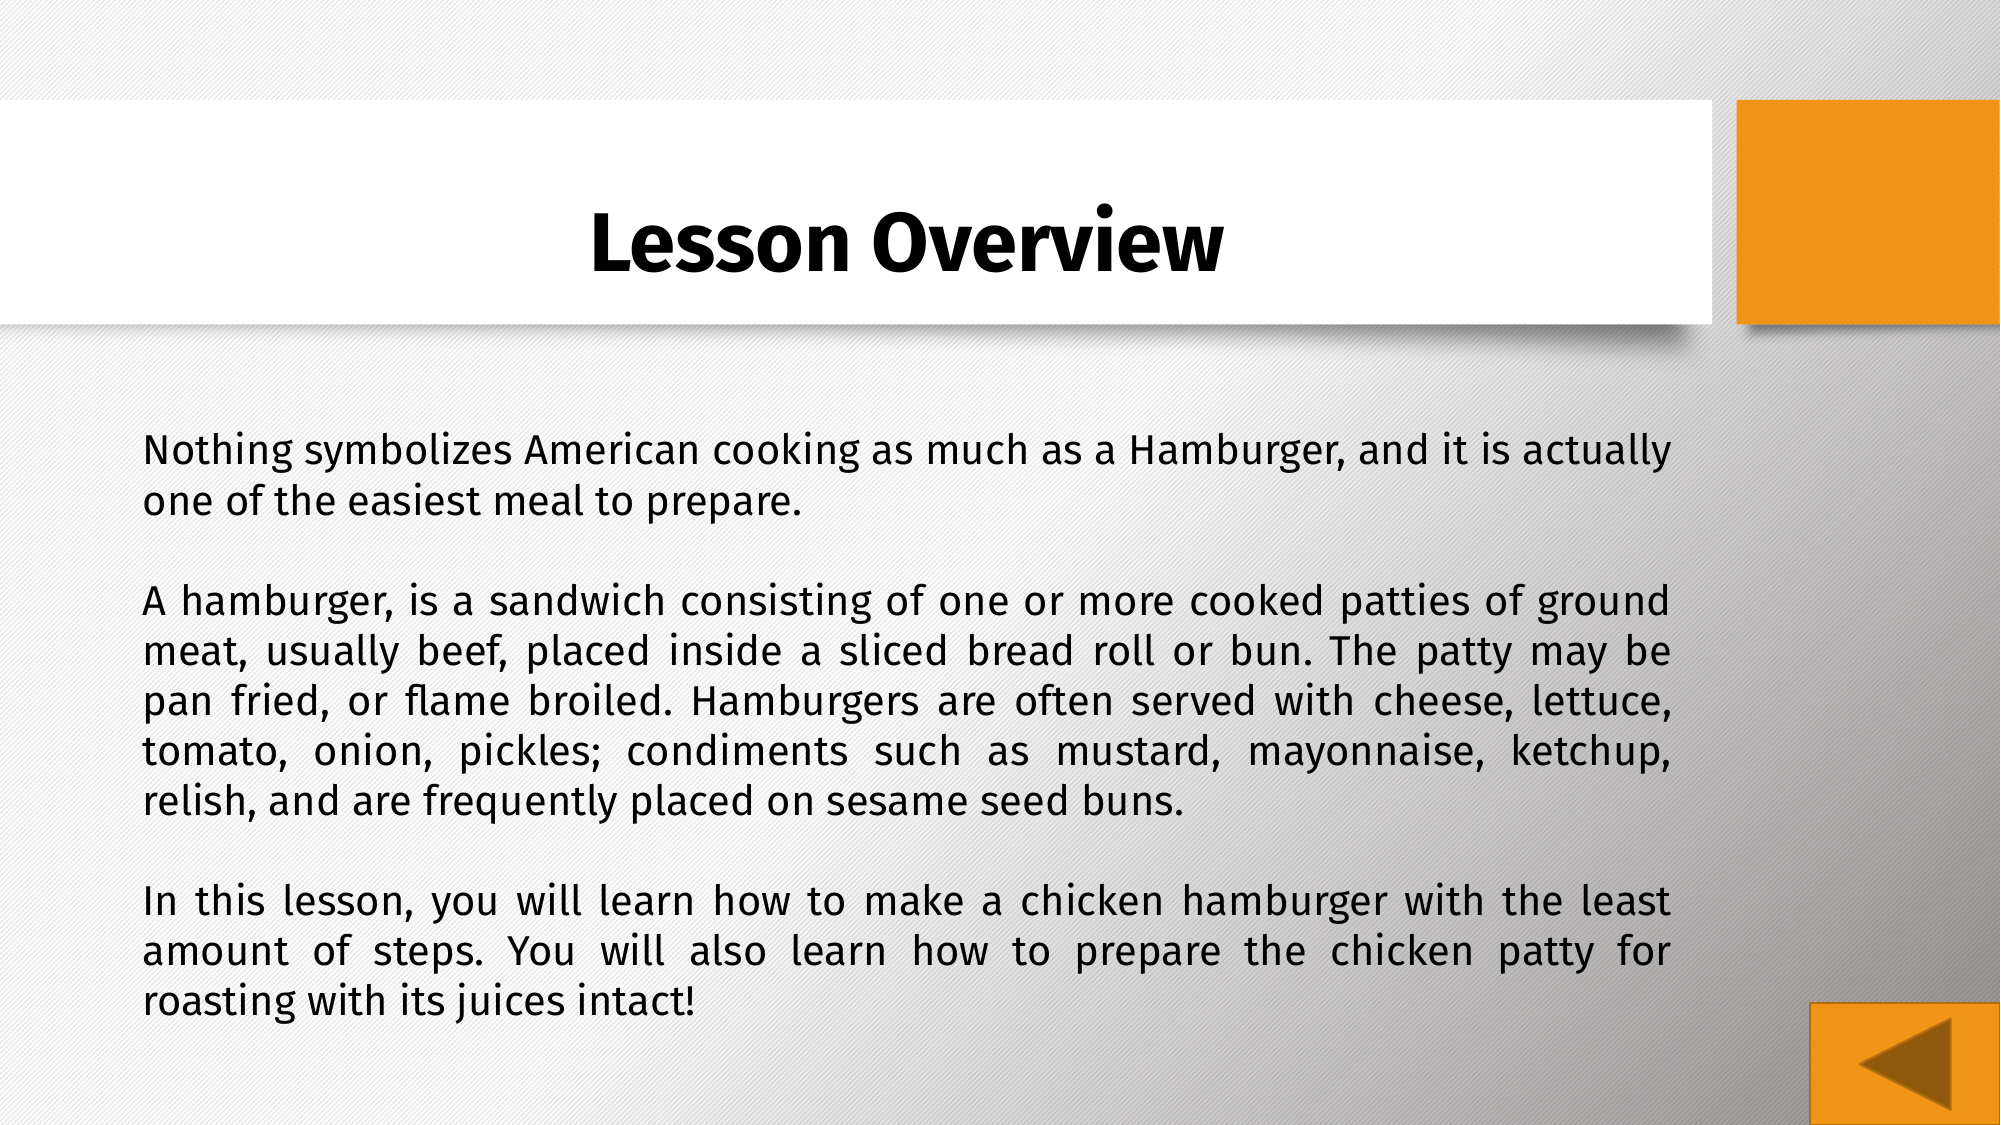

Lesson Overview

Nothing symbolizes American cooking as much as a Hamburger, and it is actually one of the easiest meal to prepare.

A hamburger, is a sandwich consisting of one or more cooked patties of ground meat, usually beef, placed inside a sliced bread roll or bun. The patty may be pan fried, or flame broiled. Hamburgers are often served with cheese, lettuce, tomato, onion, pickles; condiments such as mustard, mayonnaise, ketchup, relish, and are frequently placed on sesame seed buns.

In this lesson, you will learn how to make a chicken hamburger with the least amount of steps. You will also learn how to prepare the chicken patty for roasting with its juices intact!